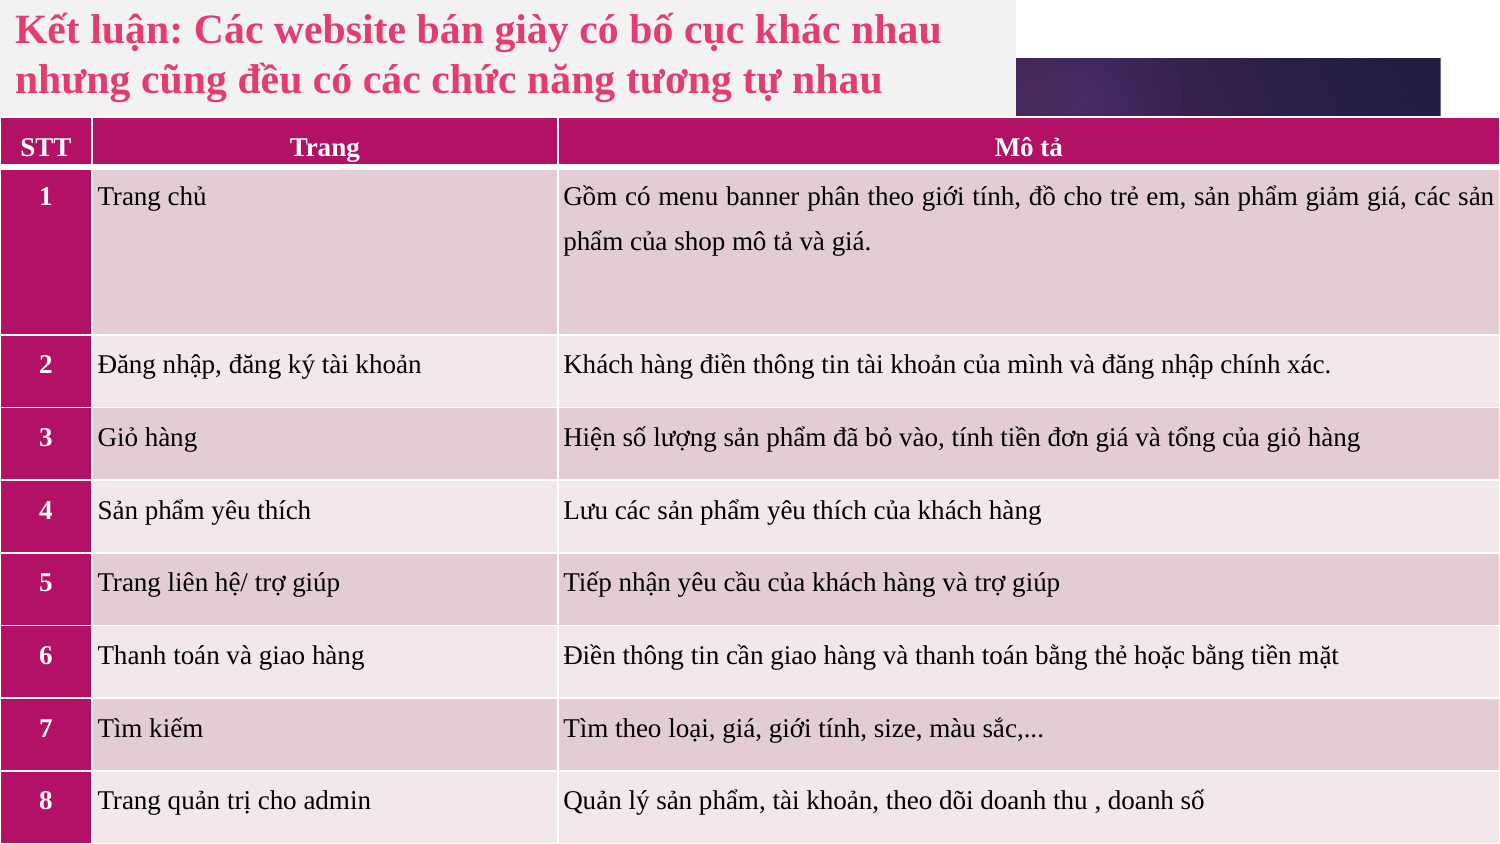

# Kết luận: Các website bán giày có bố cục khác nhau nhưng cũng đều có các chức năng tương tự nhau
| STT | Trang | Mô tả |
| --- | --- | --- |
| 1 | Trang chủ | Gồm có menu banner phân theo giới tính, đồ cho trẻ em, sản phẩm giảm giá, các sản phẩm của shop mô tả và giá. |
| 2 | Đăng nhập, đăng ký tài khoản | Khách hàng điền thông tin tài khoản của mình và đăng nhập chính xác. |
| 3 | Giỏ hàng | Hiện số lượng sản phẩm đã bỏ vào, tính tiền đơn giá và tổng của giỏ hàng |
| 4 | Sản phẩm yêu thích | Lưu các sản phẩm yêu thích của khách hàng |
| 5 | Trang liên hệ/ trợ giúp | Tiếp nhận yêu cầu của khách hàng và trợ giúp |
| 6 | Thanh toán và giao hàng | Điền thông tin cần giao hàng và thanh toán bằng thẻ hoặc bằng tiền mặt |
| 7 | Tìm kiếm | Tìm theo loại, giá, giới tính, size, màu sắc,... |
| 8 | Trang quản trị cho admin | Quản lý sản phẩm, tài khoản, theo dõi doanh thu , doanh số |